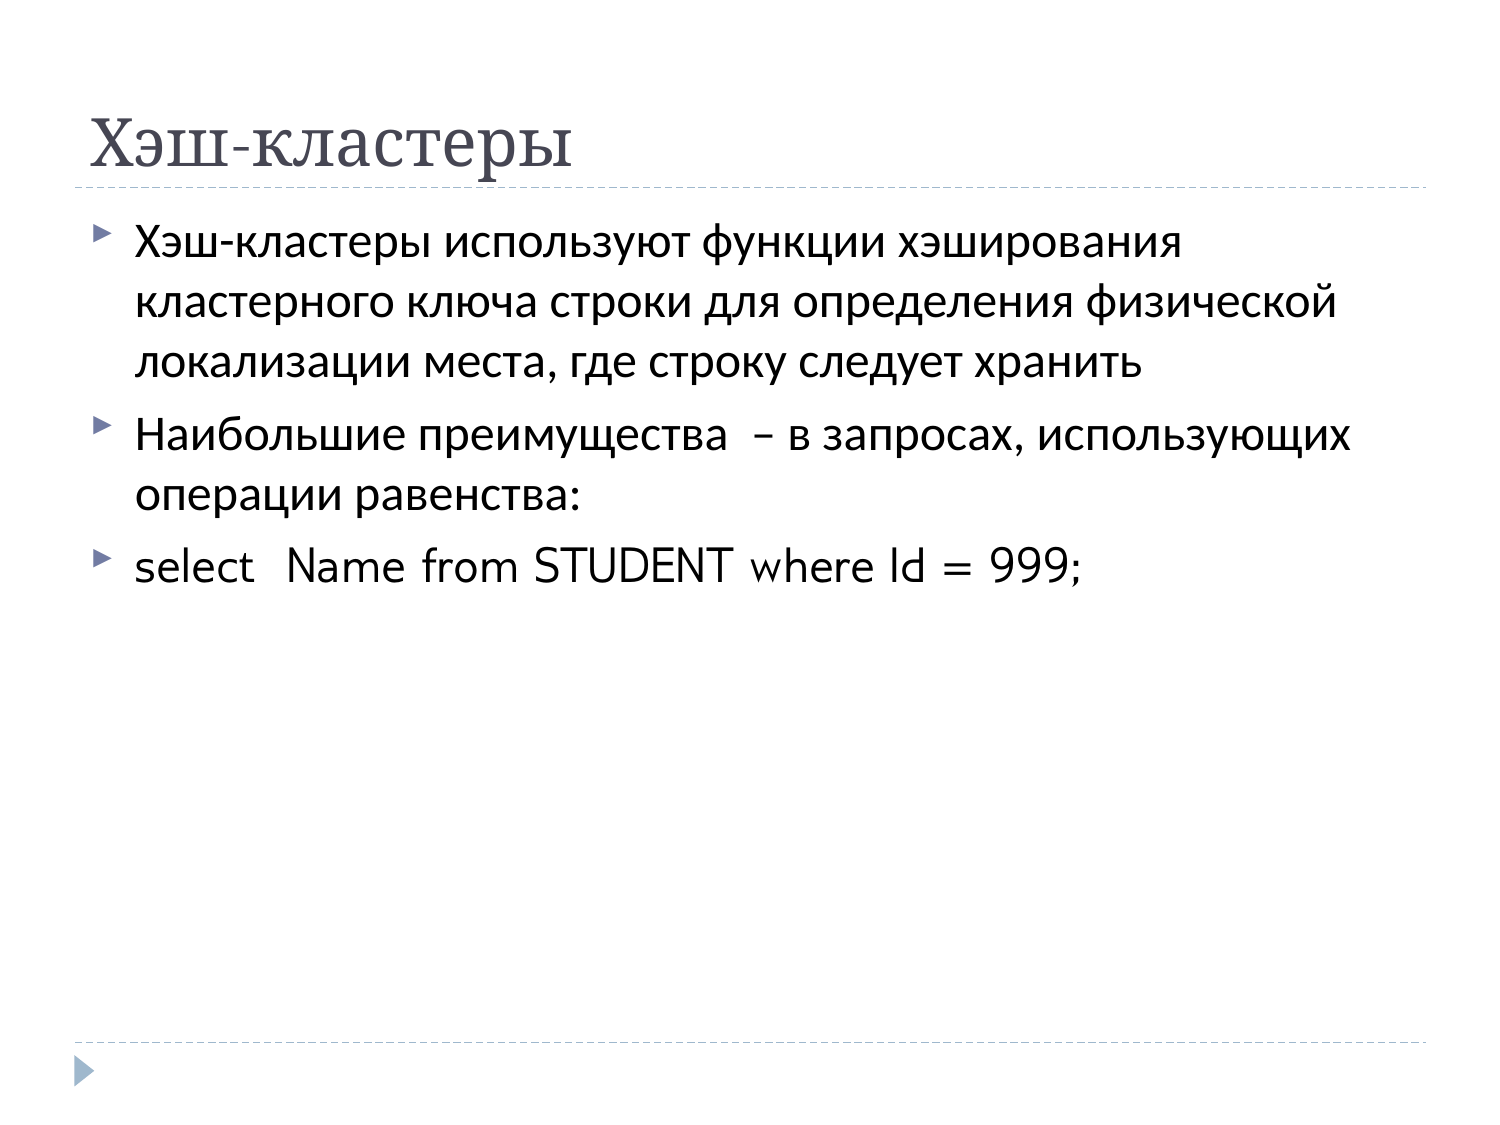

# Хэш-кластеры
Хэш-кластеры используют функции хэширования кластерного ключа строки для определения физической локализации места, где строку следует хранить
Наибольшие преимущества  – в запросах, использующих операции равенства:
select  Name from STUDENT where Id = 999;